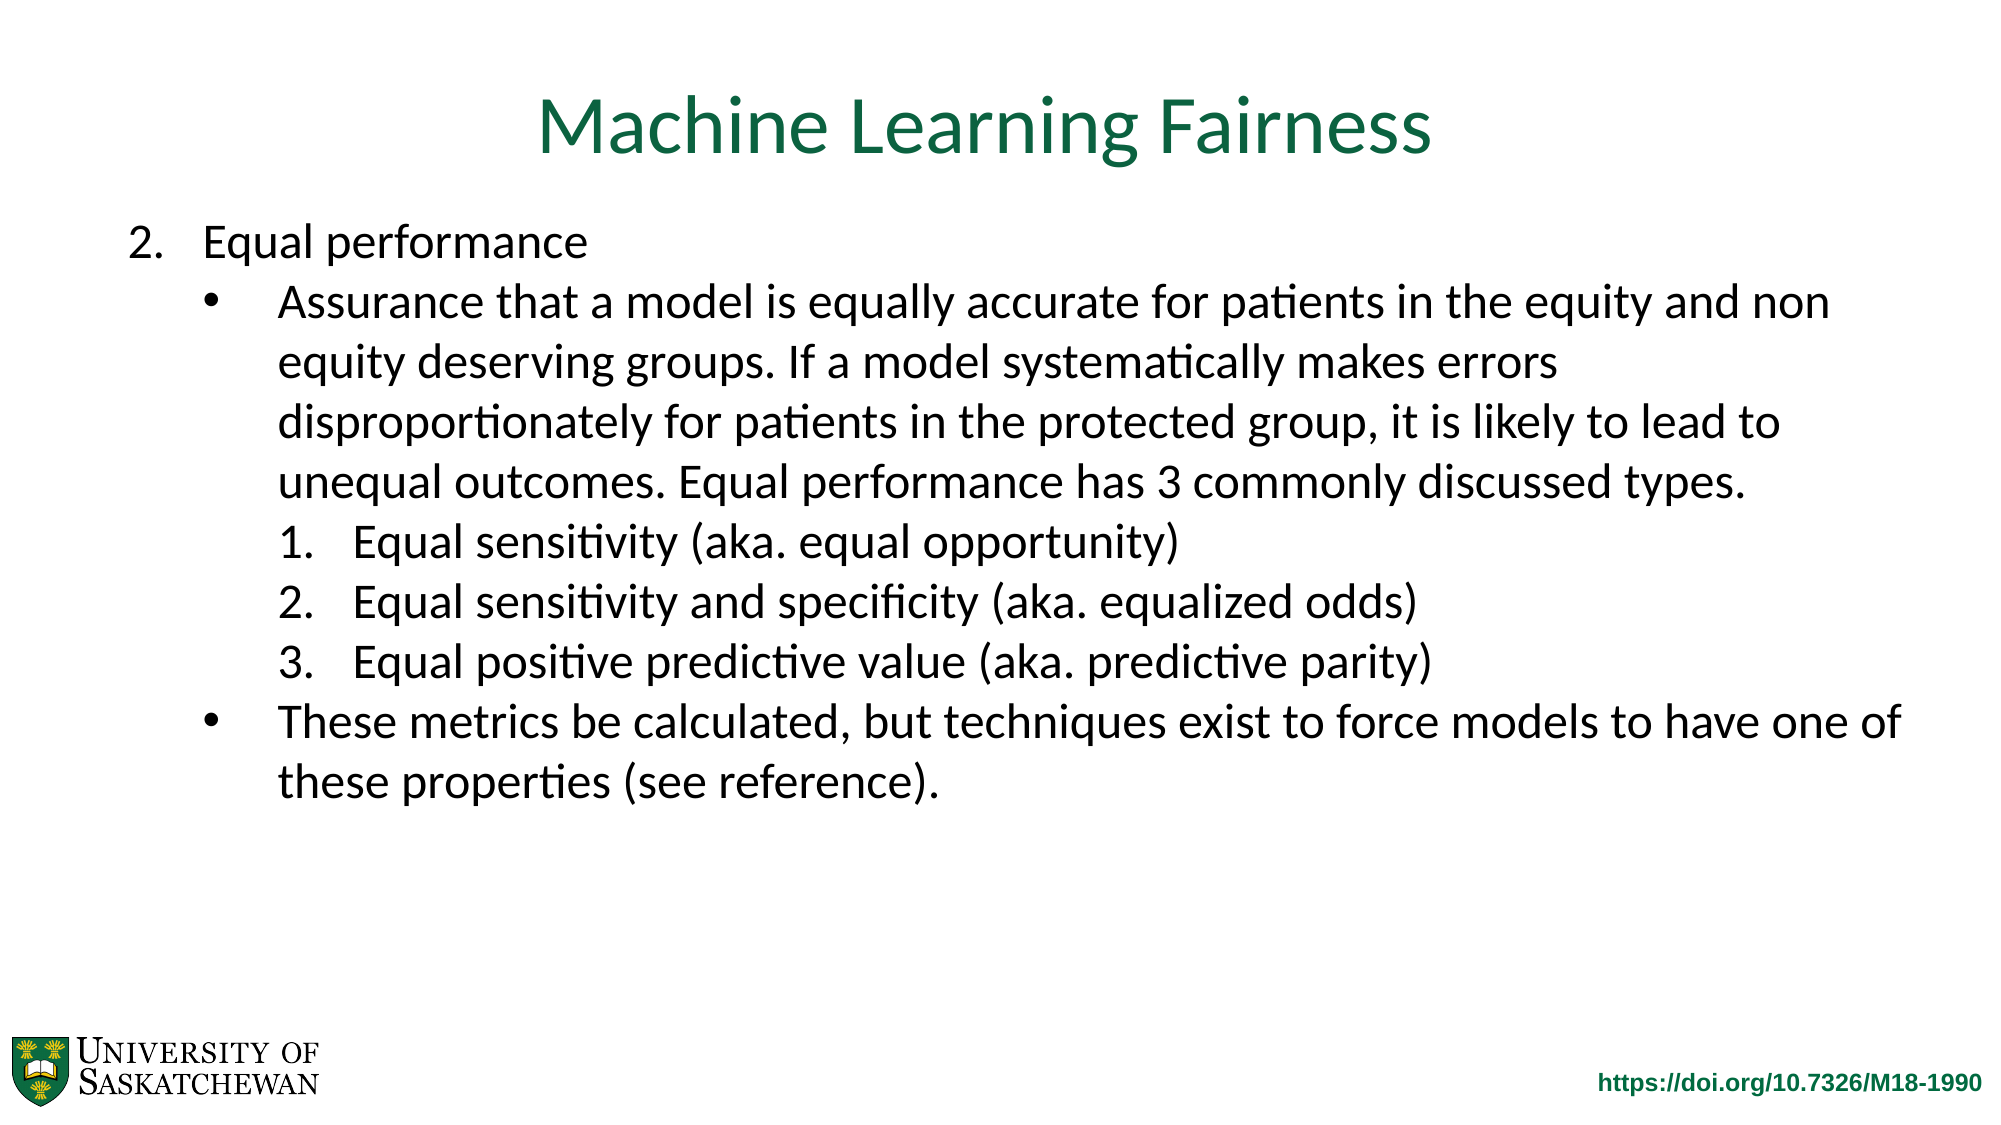

Machine Learning Fairness
Equal performance
Assurance that a model is equally accurate for patients in the equity and non equity deserving groups. If a model systematically makes errors disproportionately for patients in the protected group, it is likely to lead to unequal outcomes. Equal performance has 3 commonly discussed types.
Equal sensitivity (aka. equal opportunity)
Equal sensitivity and specificity (aka. equalized odds)
Equal positive predictive value (aka. predictive parity)
These metrics be calculated, but techniques exist to force models to have one of these properties (see reference).
https://doi.org/10.7326/M18-1990